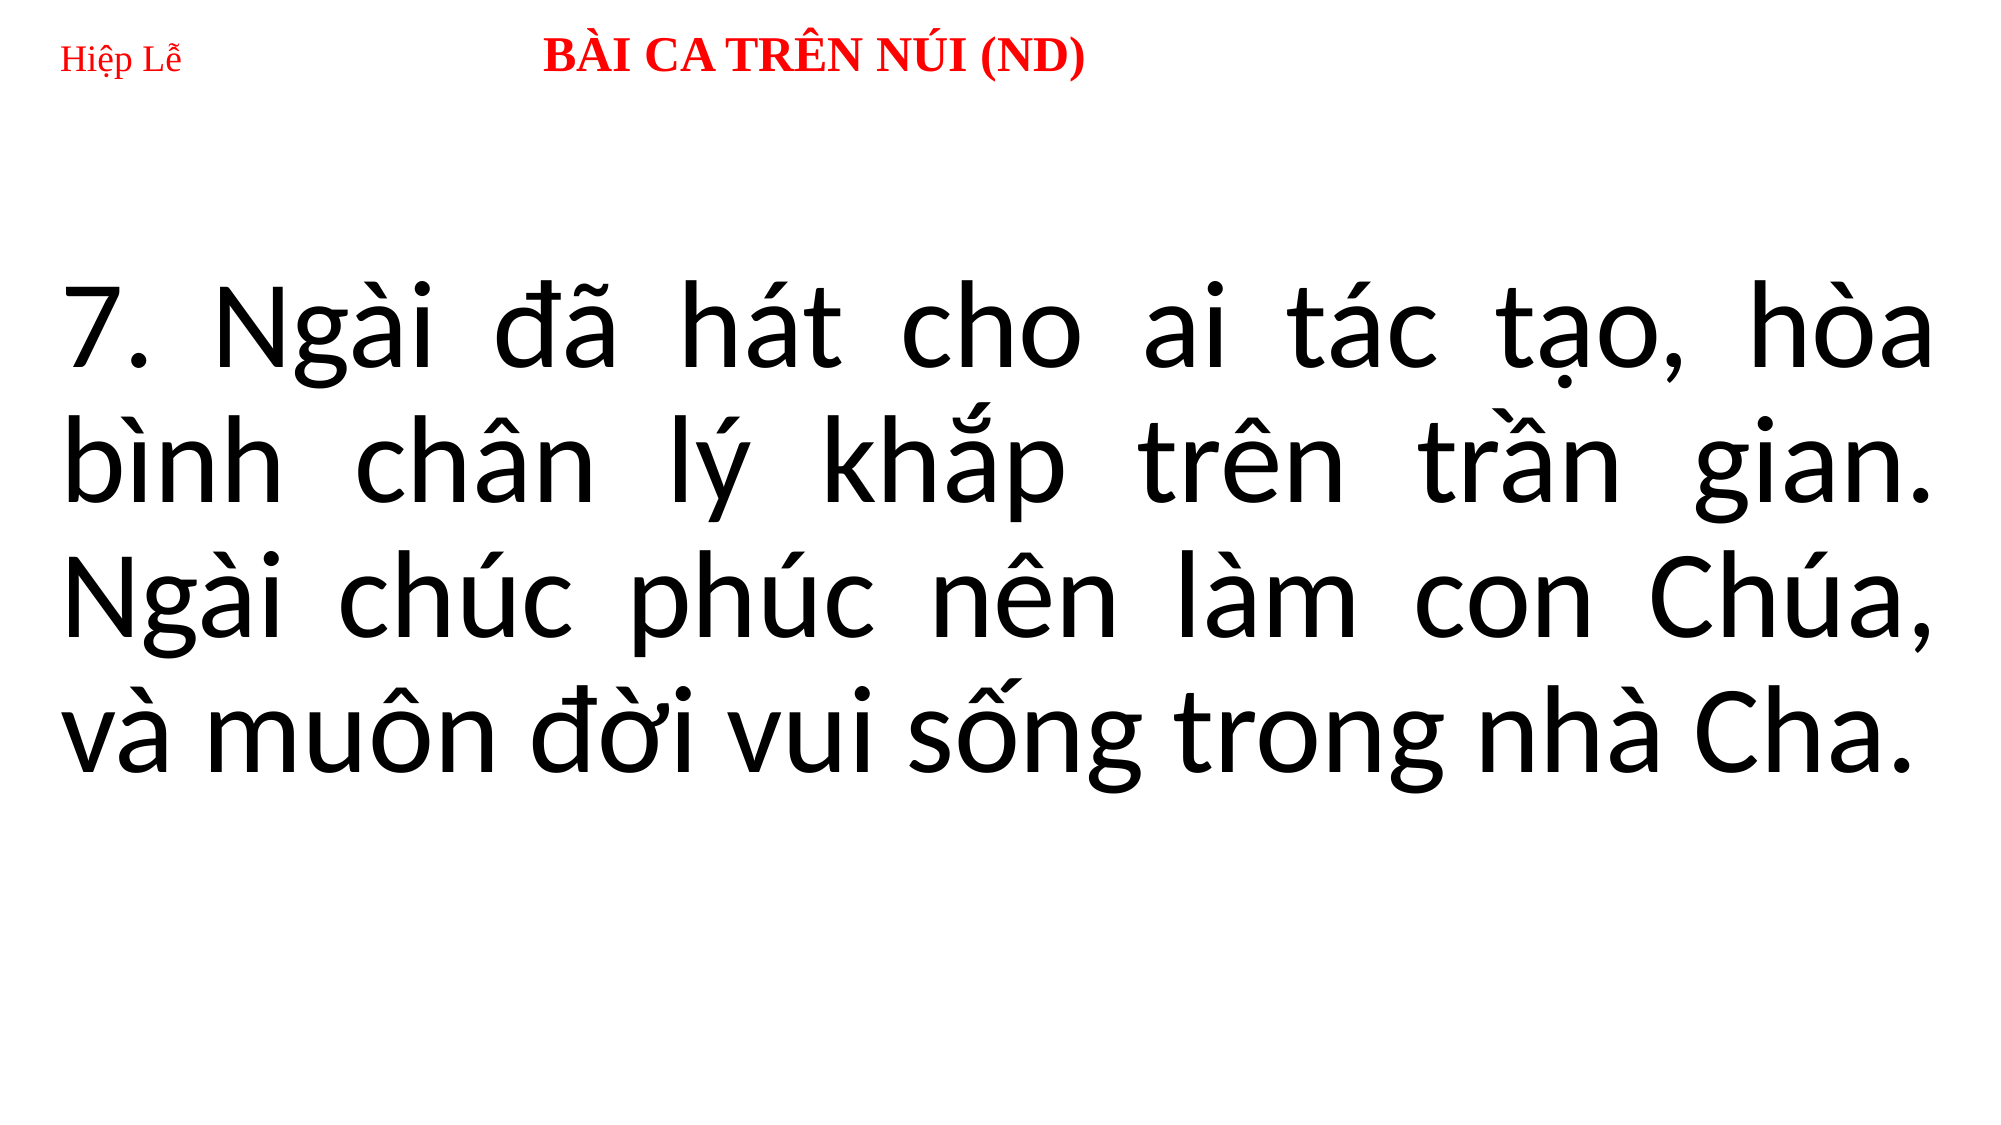

# Hiệp Lễ                                      BÀI CA TRÊN NÚI (ND)
7. Ngài đã hát cho ai tác tạo, hòa bình chân lý khắp trên trần gian. Ngài chúc phúc nên làm con Chúa, và muôn đời vui sống trong nhà Cha.